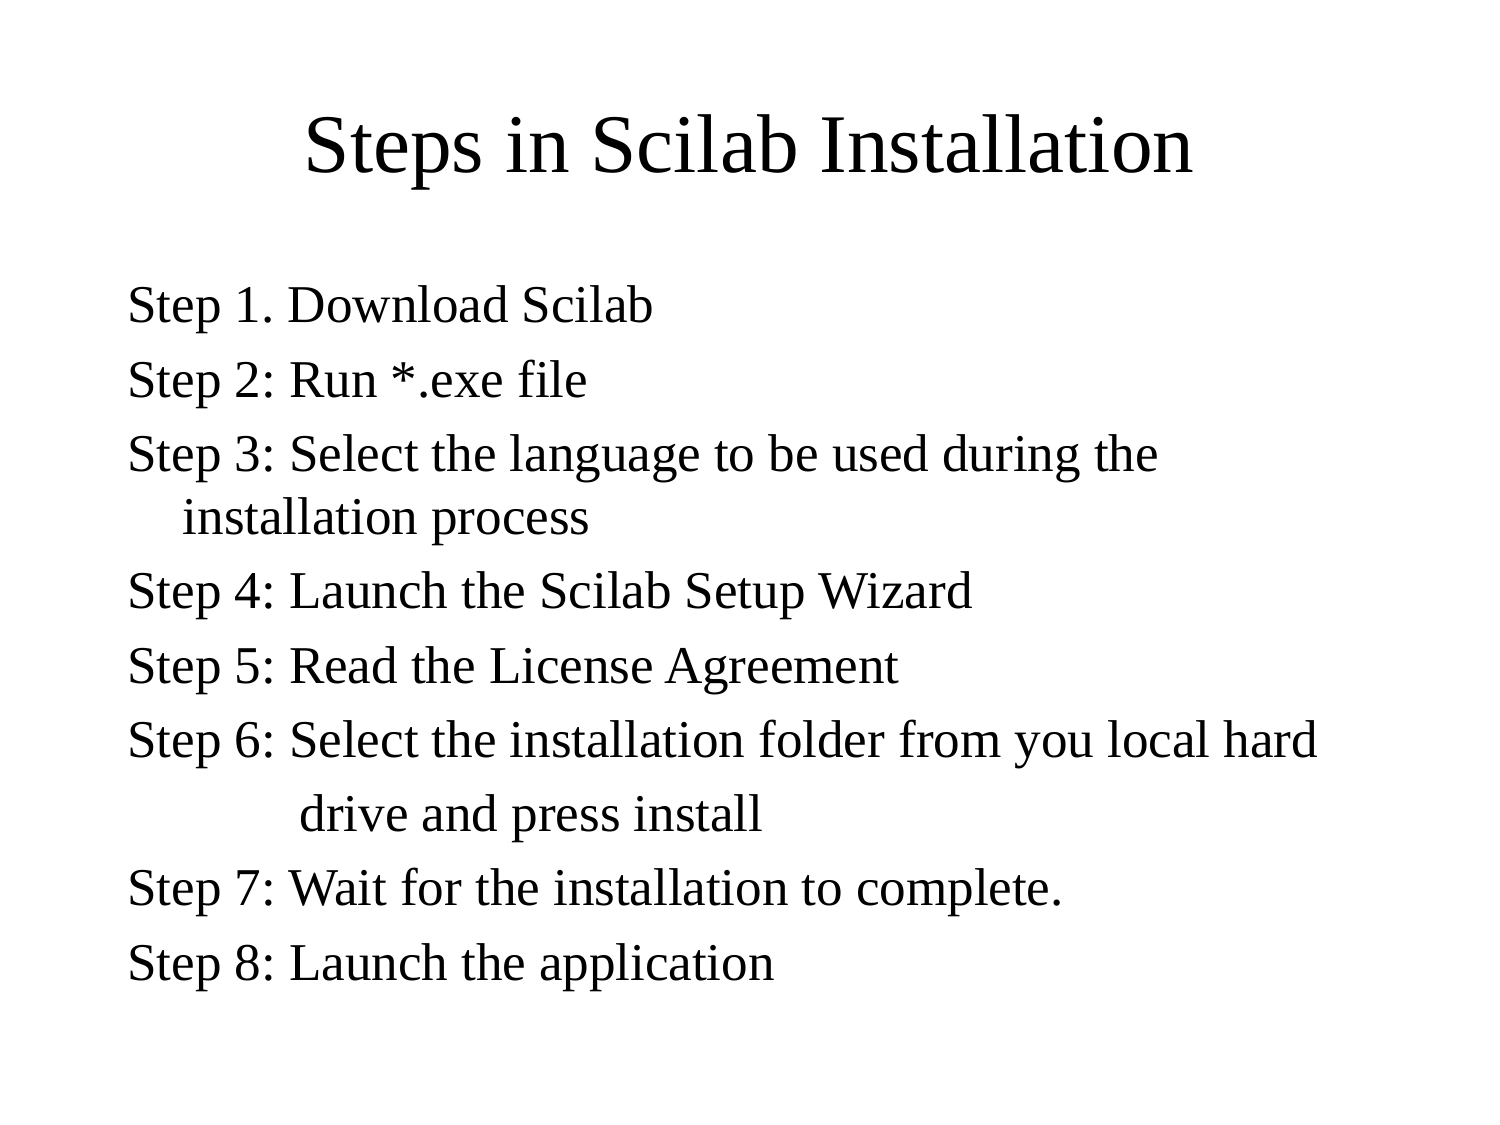

# Steps in Scilab Installation
Step 1. Download Scilab
Step 2: Run *.exe file
Step 3: Select the language to be used during the 		  installation process
Step 4: Launch the Scilab Setup Wizard
Step 5: Read the License Agreement
Step 6: Select the installation folder from you local hard
             drive and press install
Step 7: Wait for the installation to complete.
Step 8: Launch the application